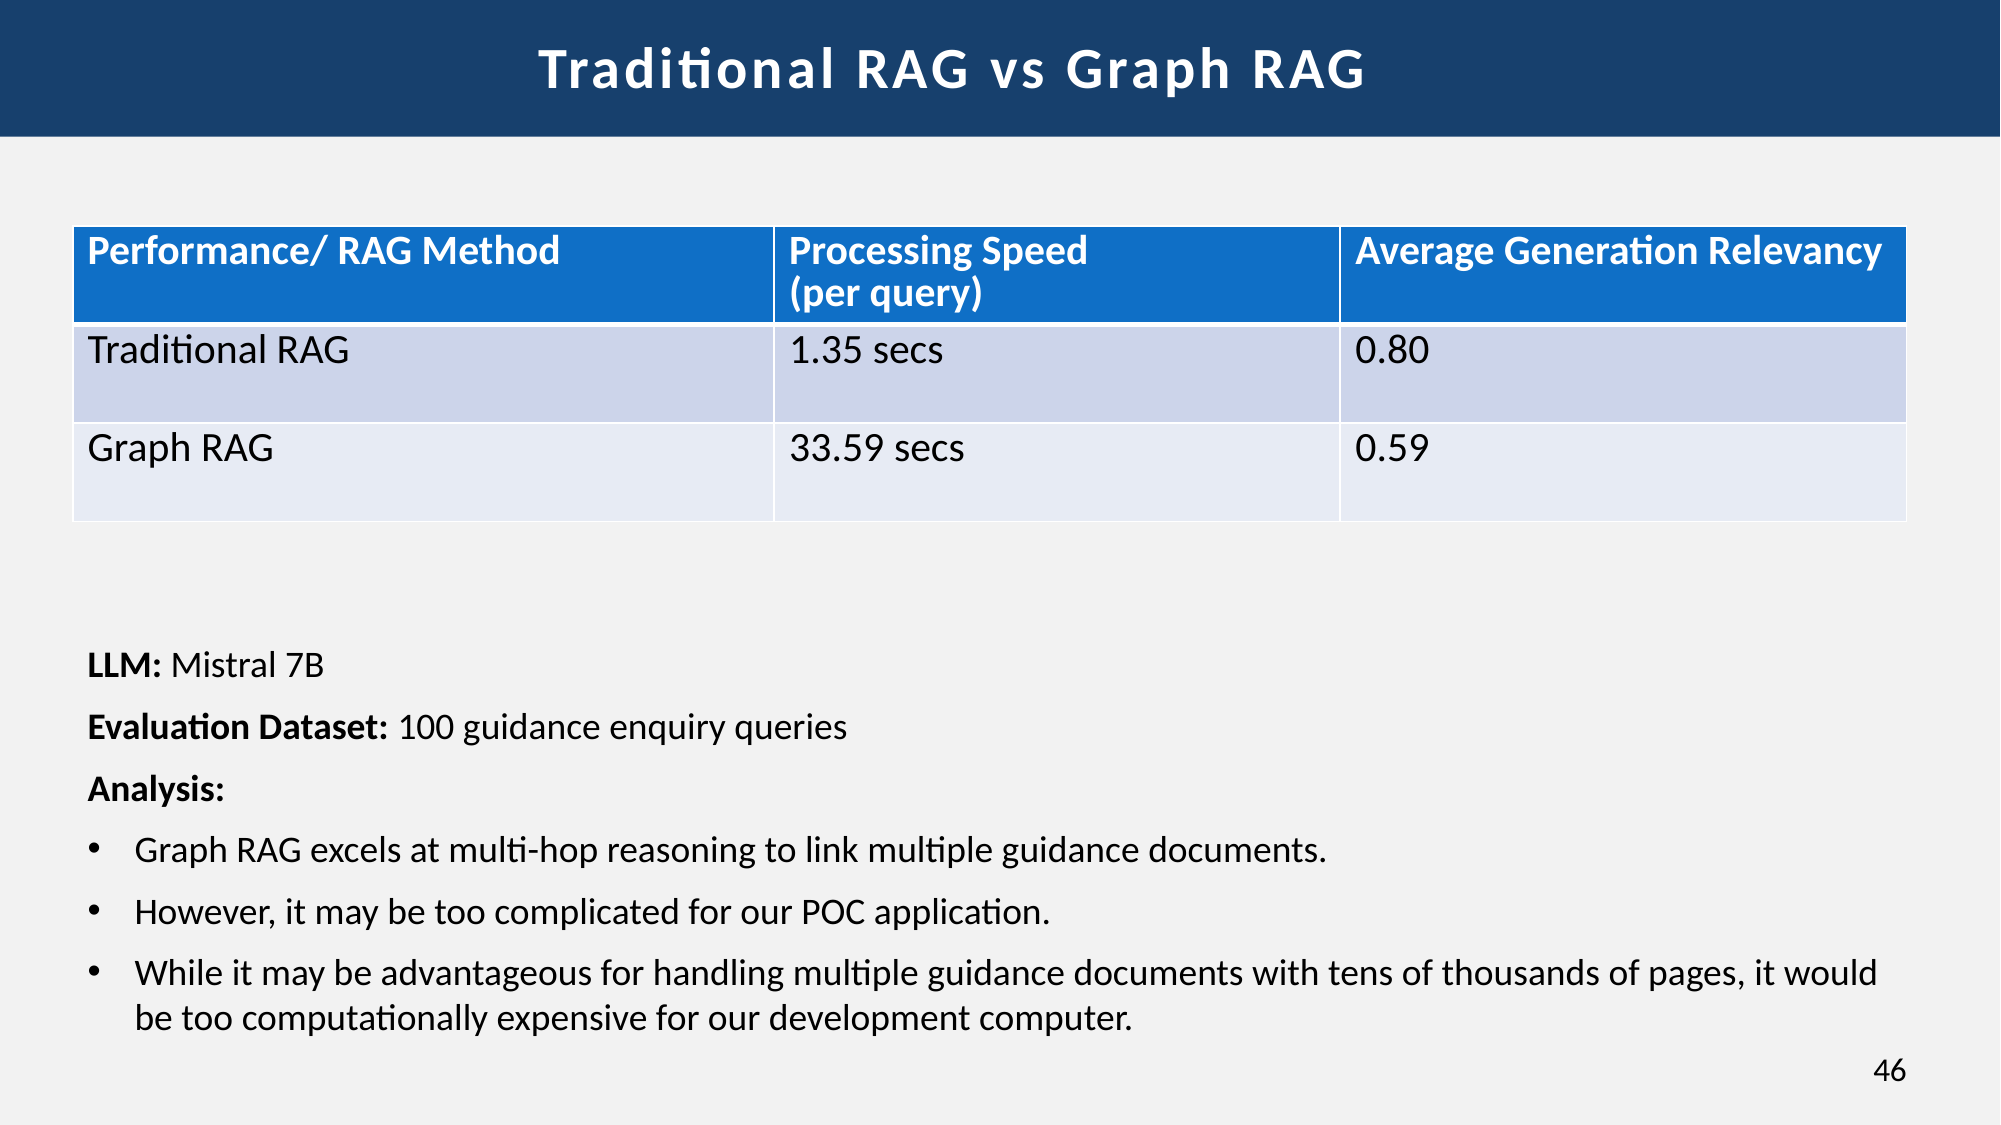

# Traditional RAG vs Graph RAG
| Performance/ RAG Method | Processing Speed (per query) | Average Generation Relevancy |
| --- | --- | --- |
| Traditional RAG | 1.35 secs | 0.80 |
| Graph RAG | 33.59 secs | 0.59 |
LLM: Mistral 7B
Evaluation Dataset: 100 guidance enquiry queries
Analysis:
Graph RAG excels at multi-hop reasoning to link multiple guidance documents.
However, it may be too complicated for our POC application.
While it may be advantageous for handling multiple guidance documents with tens of thousands of pages, it would be too computationally expensive for our development computer.
46